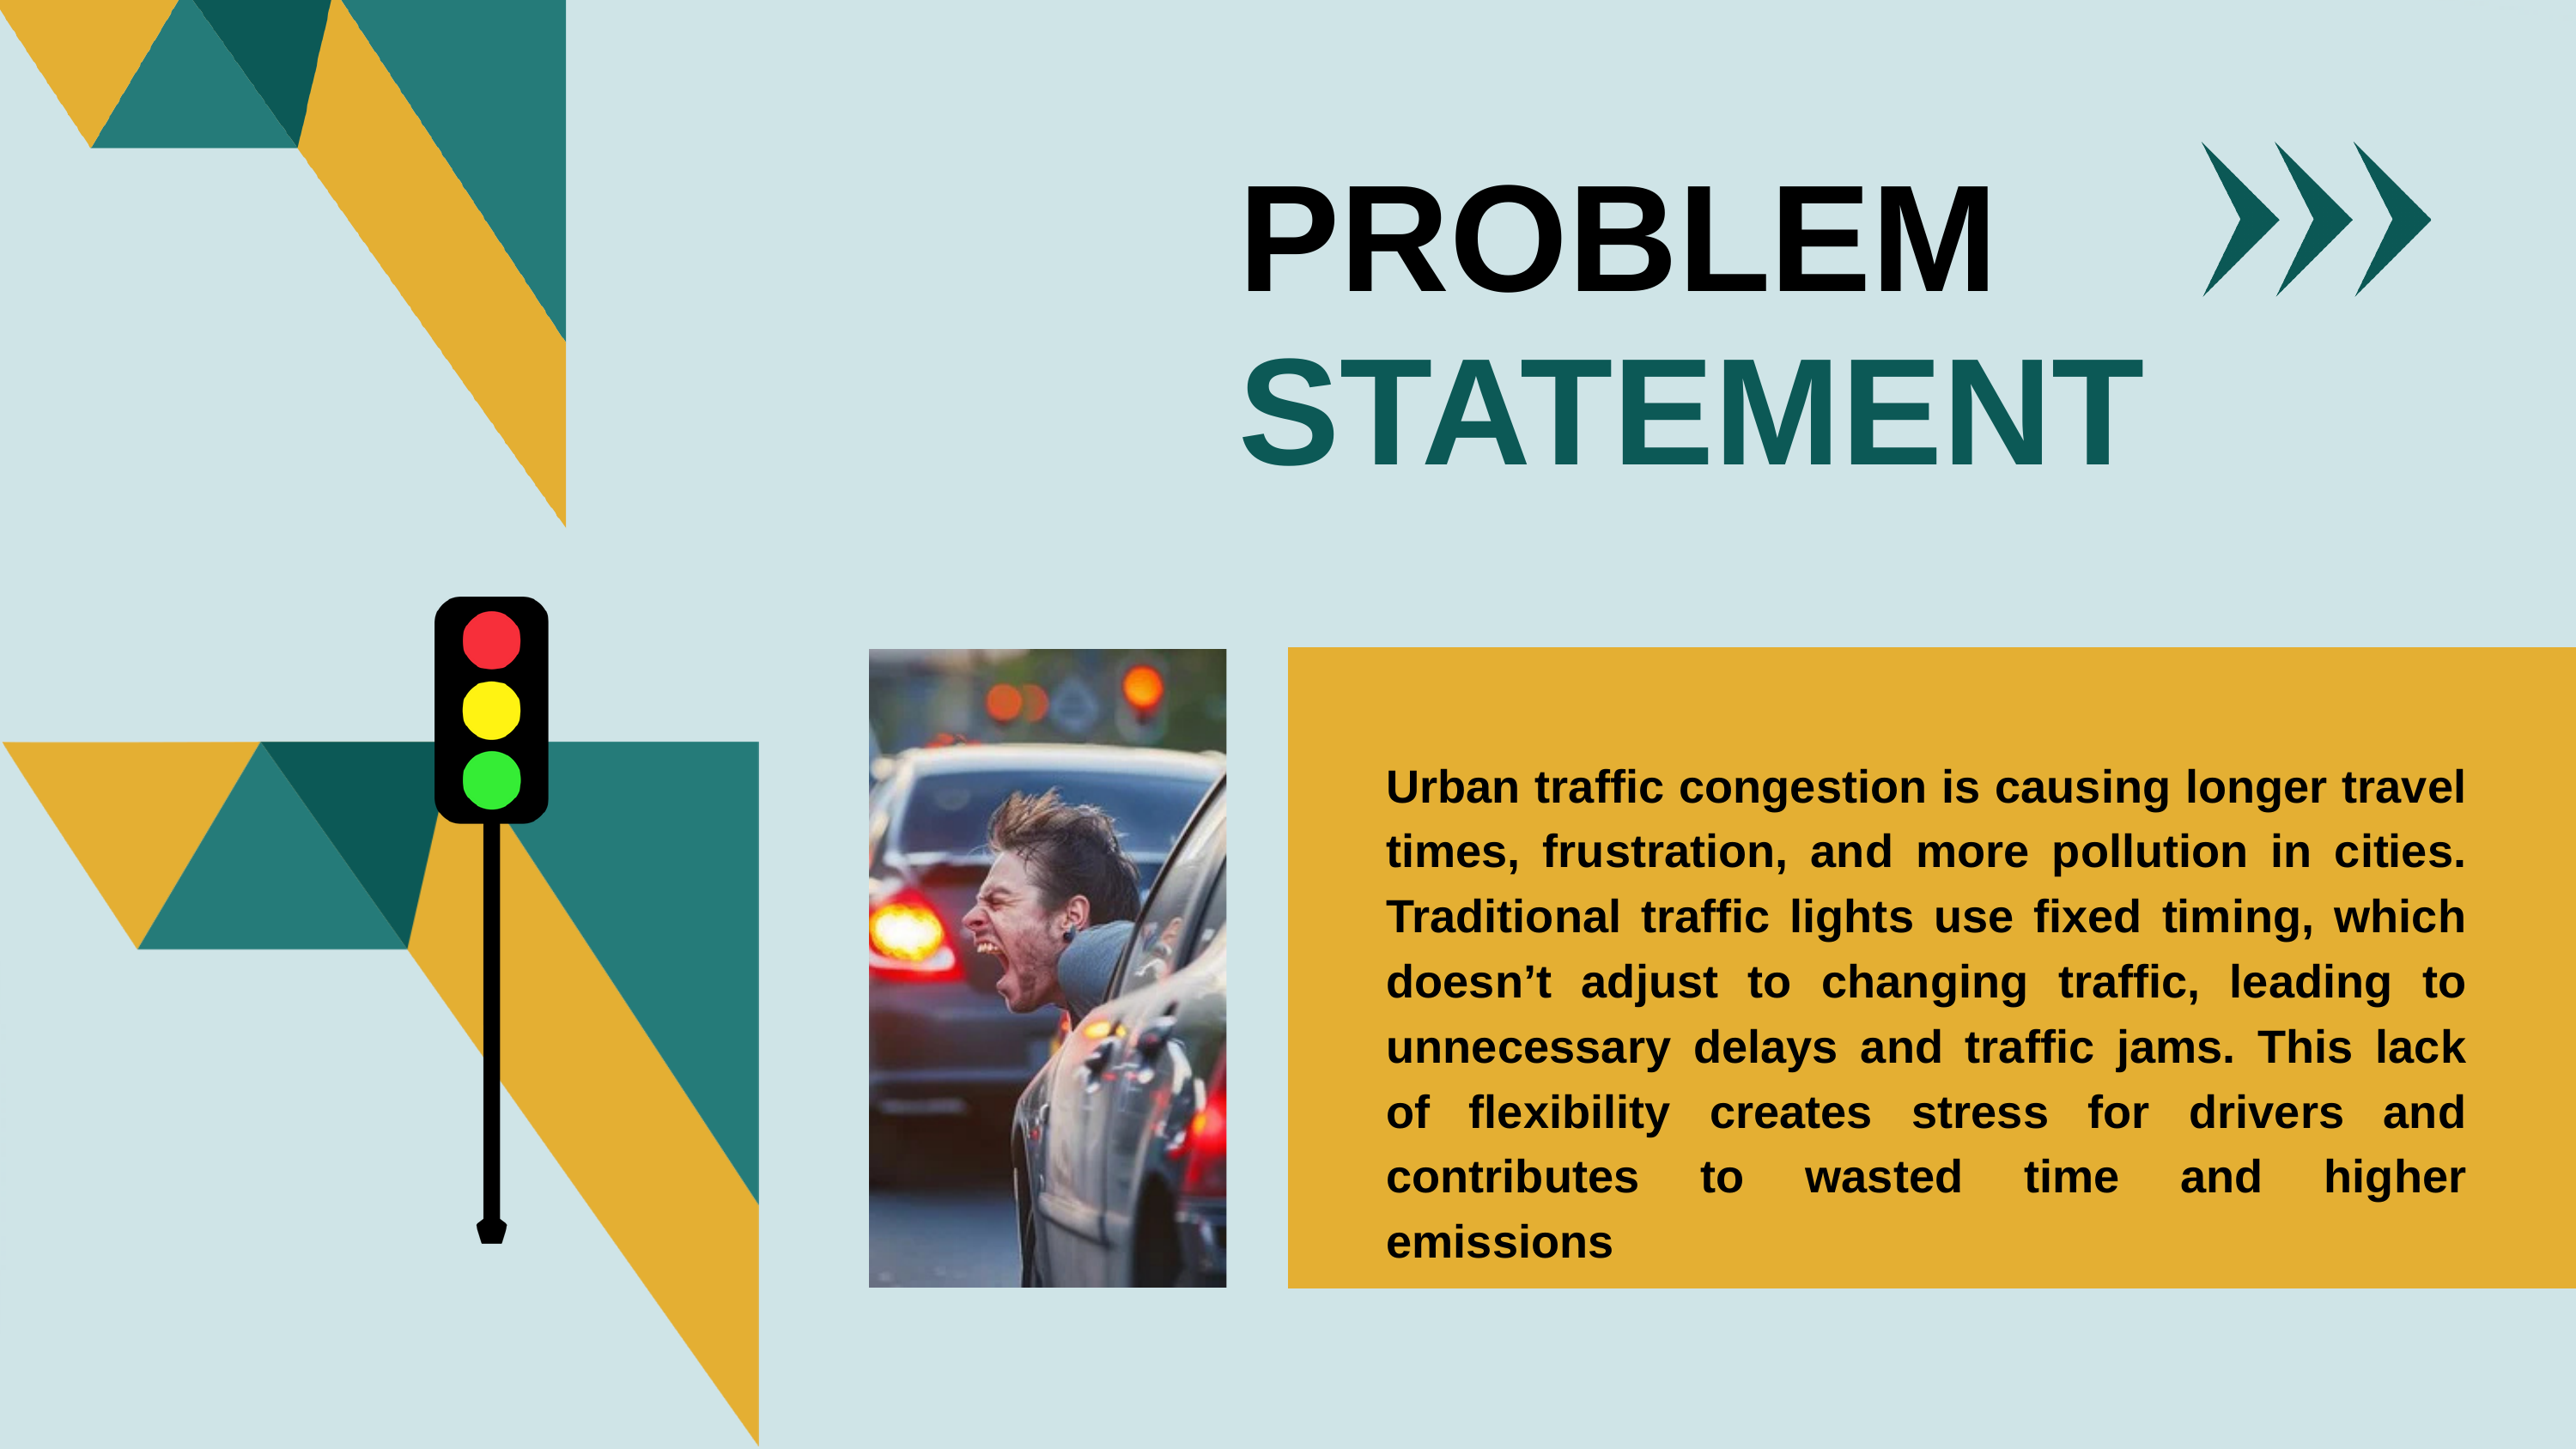

PROBLEM STATEMENT

Urban traffic congestion is causing longer travel times, frustration, and more pollution in cities. Traditional traffic lights use fixed timing, which doesn’t adjust to changing traffic, leading to unnecessary delays and traffic jams. This lack of flexibility creates stress for drivers and contributes to wasted time and higher emissions